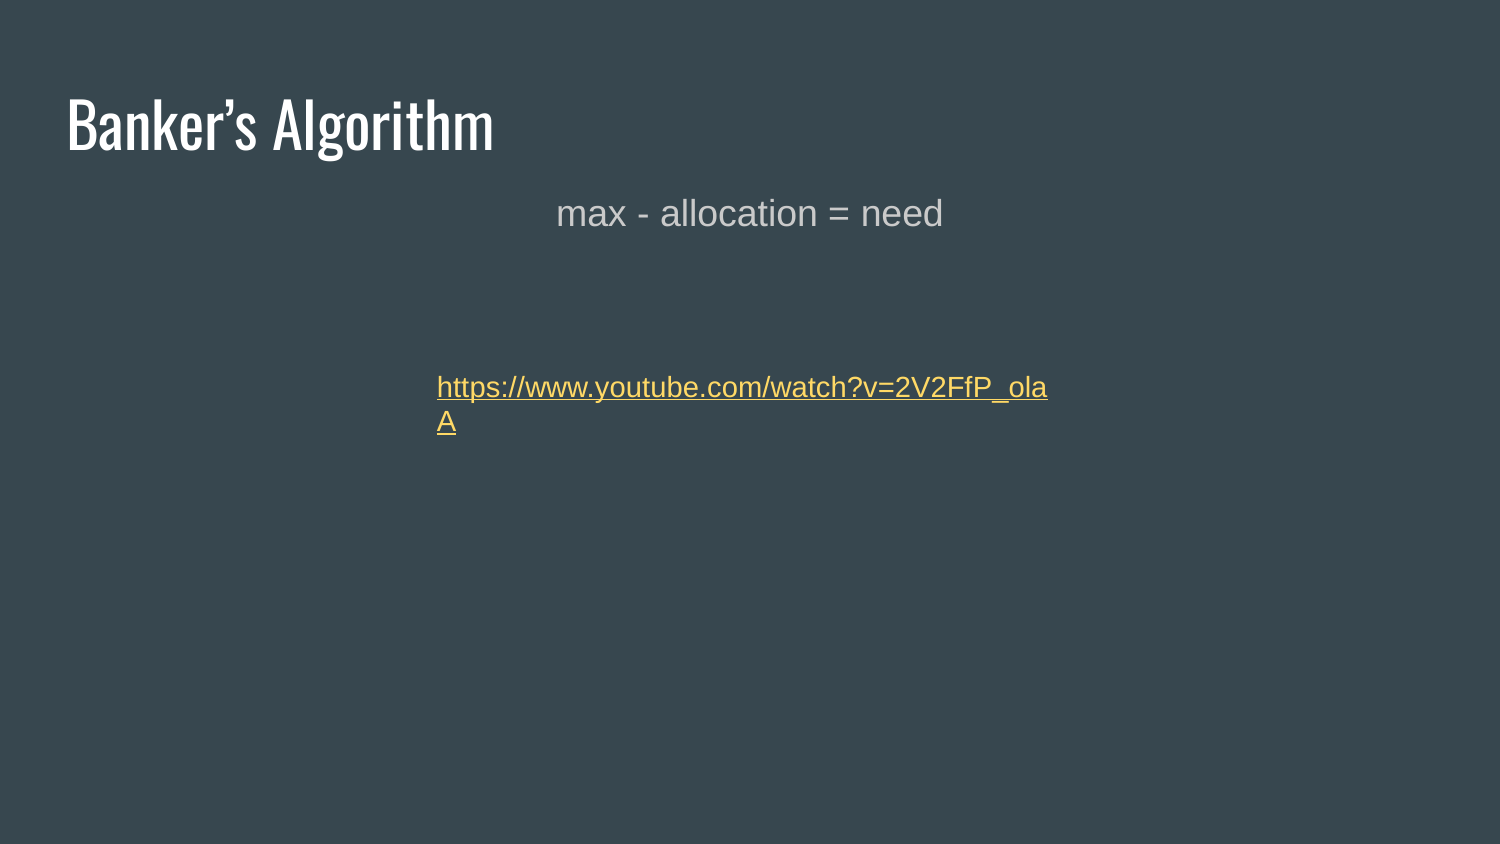

# Banker’s Algorithm
max - allocation = need

https://www.youtube.com/watch?v=2V2FfP_olaA